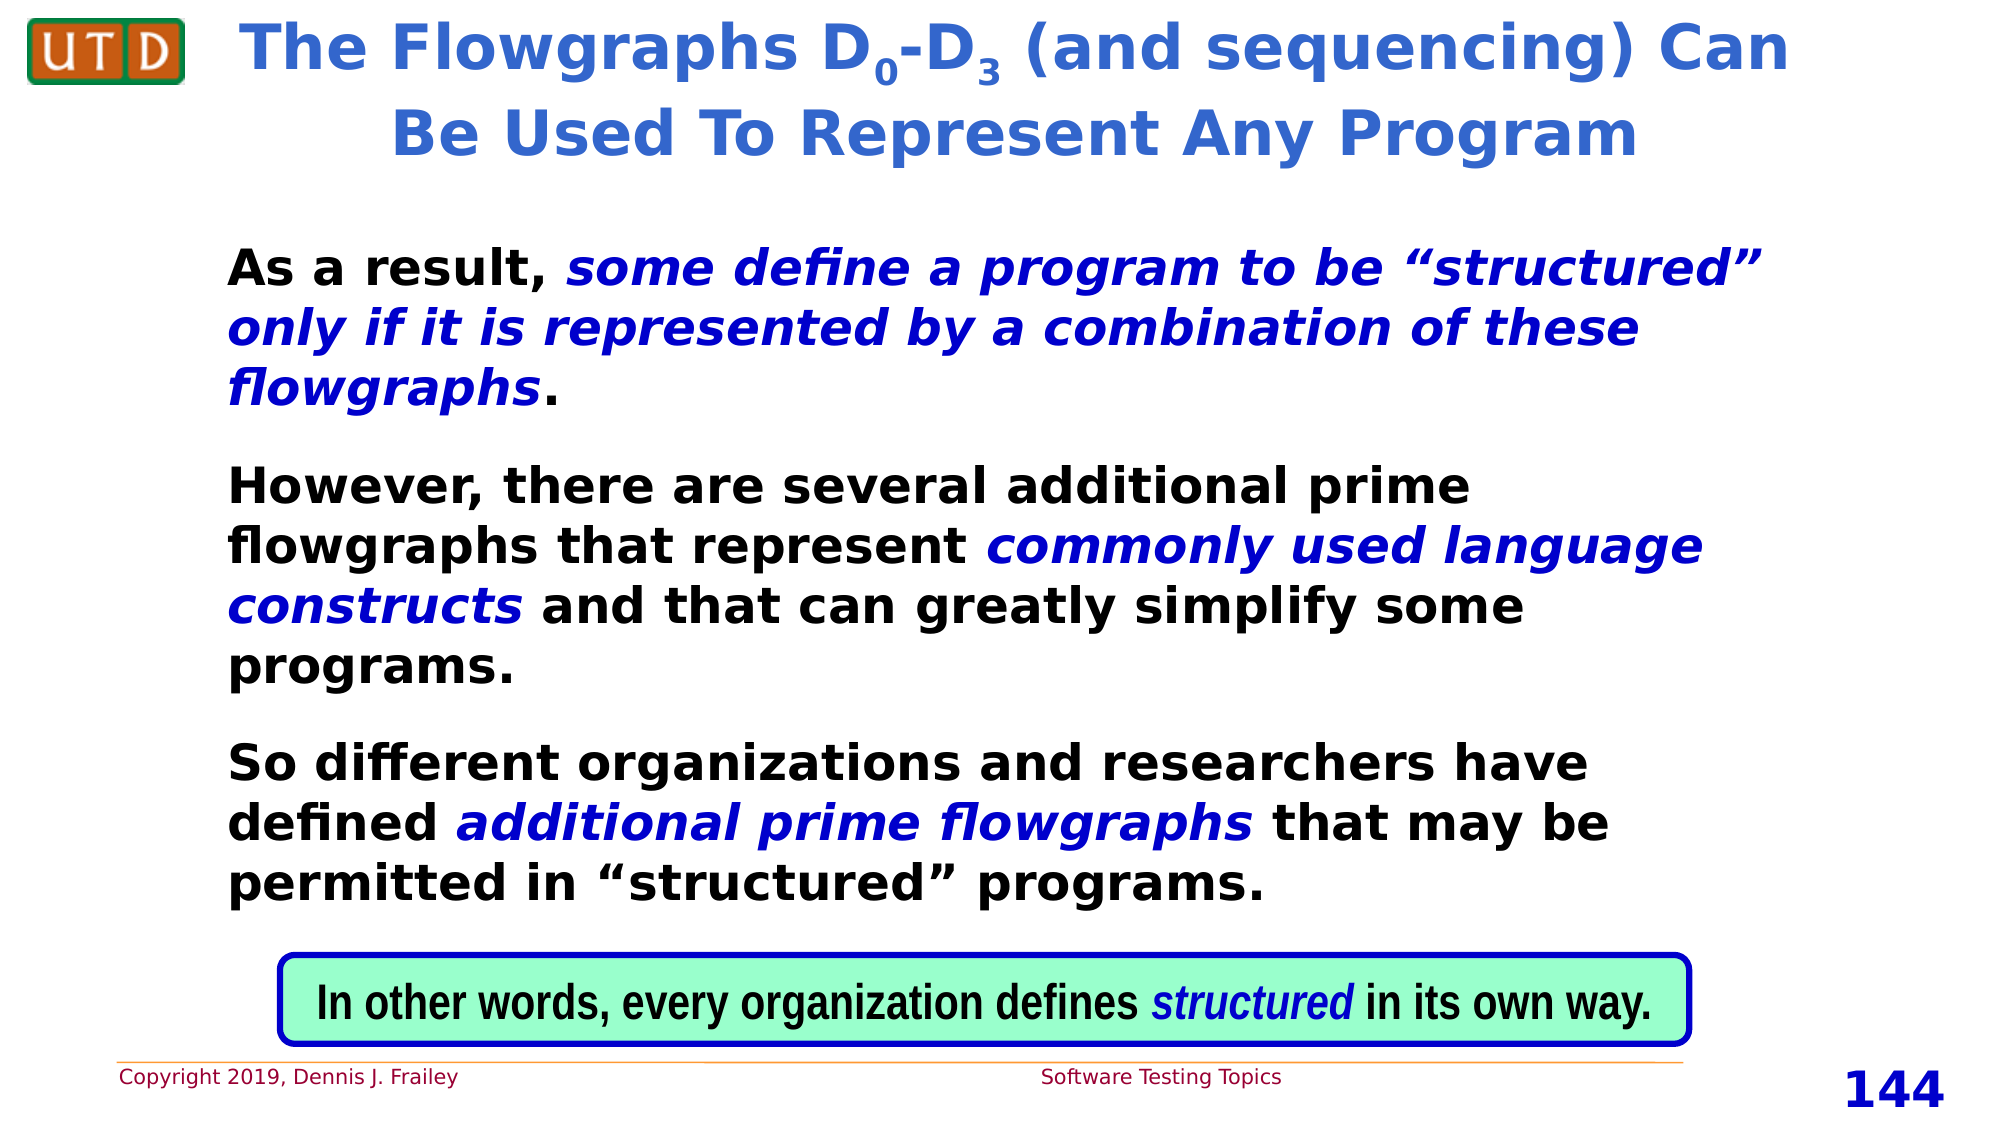

# The Flowgraphs D0-D3 (and sequencing) Can Be Used To Represent Any Program
As a result, some define a program to be “structured” only if it is represented by a combination of these flowgraphs.
However, there are several additional prime flowgraphs that represent commonly used language constructs and that can greatly simplify some programs.
So different organizations and researchers have defined additional prime flowgraphs that may be permitted in “structured” programs.
In other words, every organization defines structured in its own way.